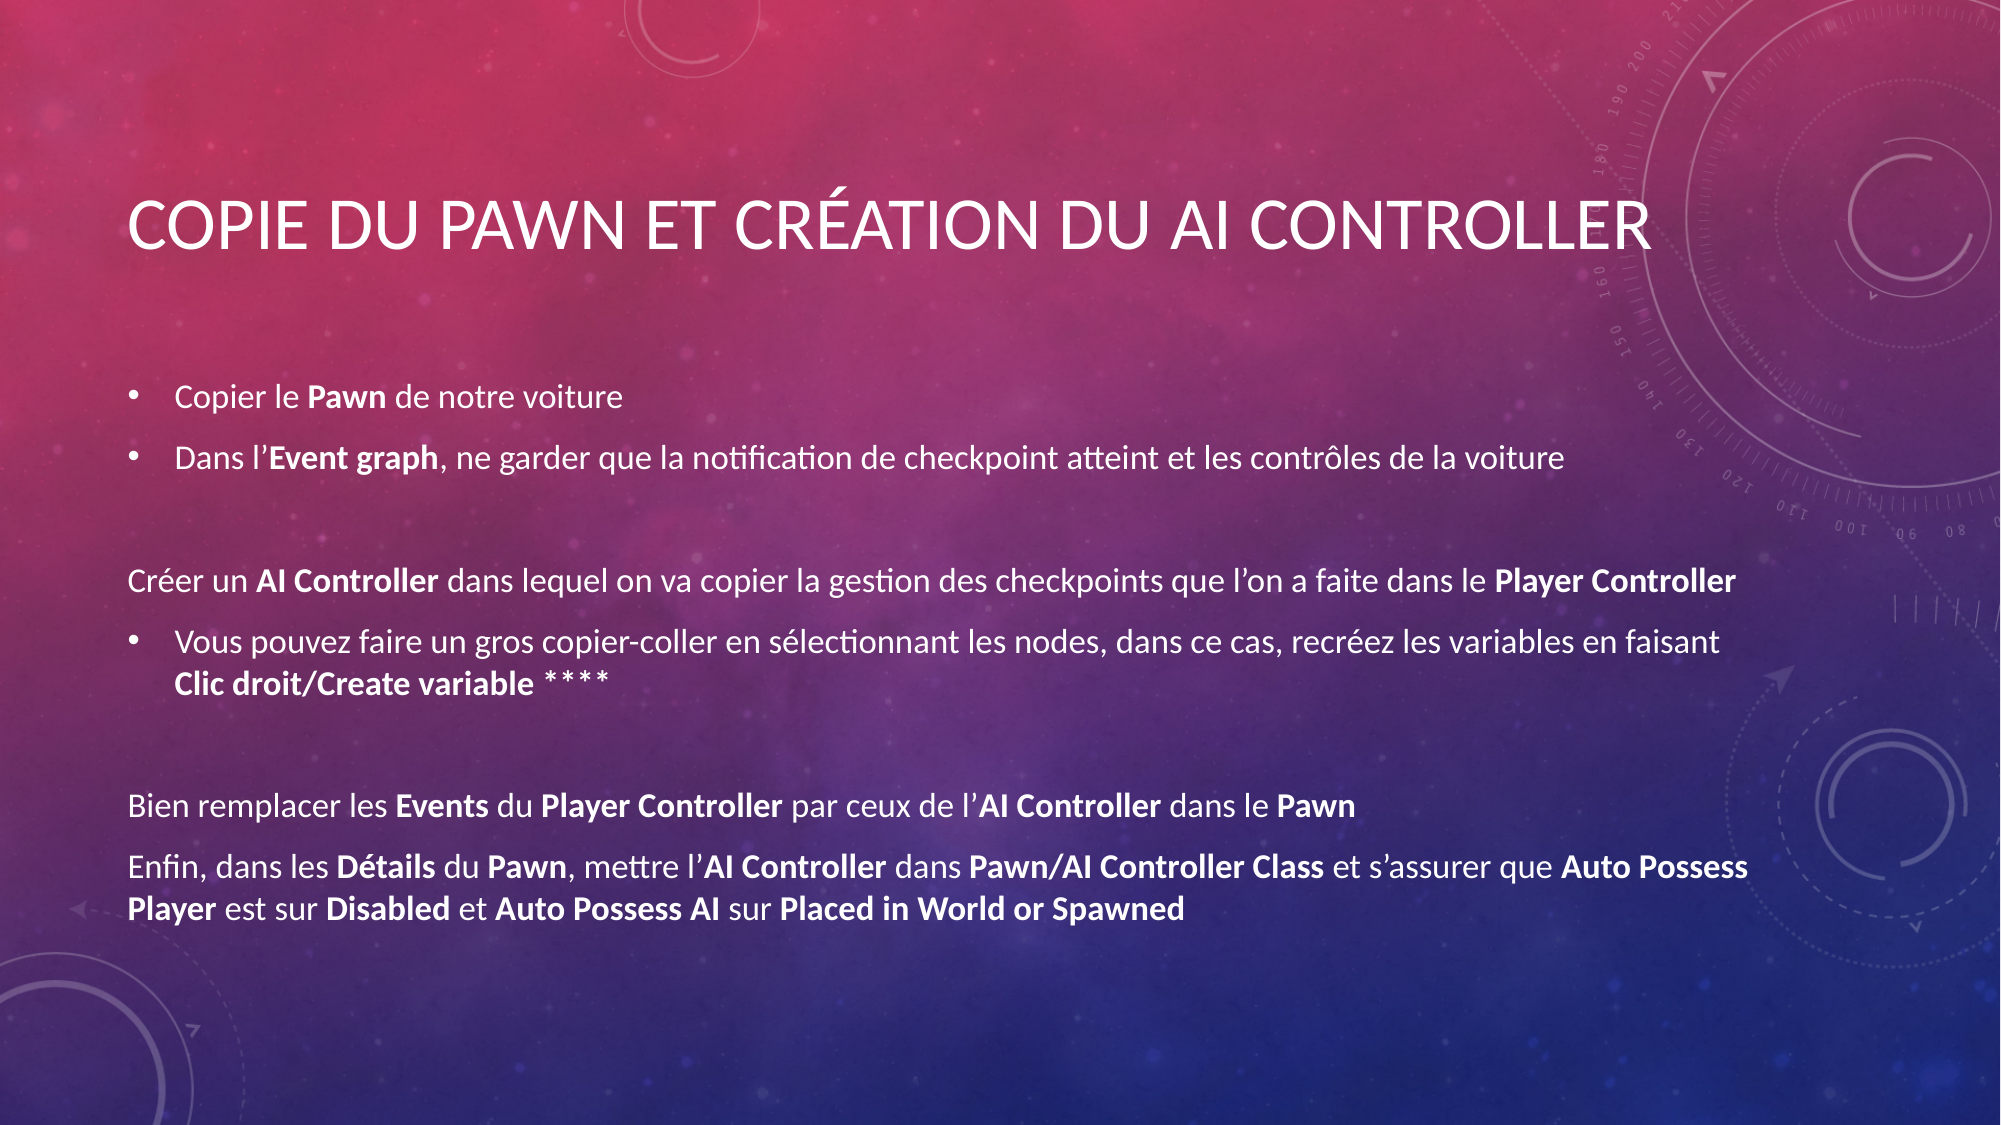

# Copie du Pawn et création du AI Controller
Copier le Pawn de notre voiture
Dans l’Event graph, ne garder que la notification de checkpoint atteint et les contrôles de la voiture

Créer un AI Controller dans lequel on va copier la gestion des checkpoints que l’on a faite dans le Player Controller
Vous pouvez faire un gros copier-coller en sélectionnant les nodes, dans ce cas, recréez les variables en faisant Clic droit/Create variable ****

Bien remplacer les Events du Player Controller par ceux de l’AI Controller dans le Pawn
Enfin, dans les Détails du Pawn, mettre l’AI Controller dans Pawn/AI Controller Class et s’assurer que Auto Possess Player est sur Disabled et Auto Possess AI sur Placed in World or Spawned